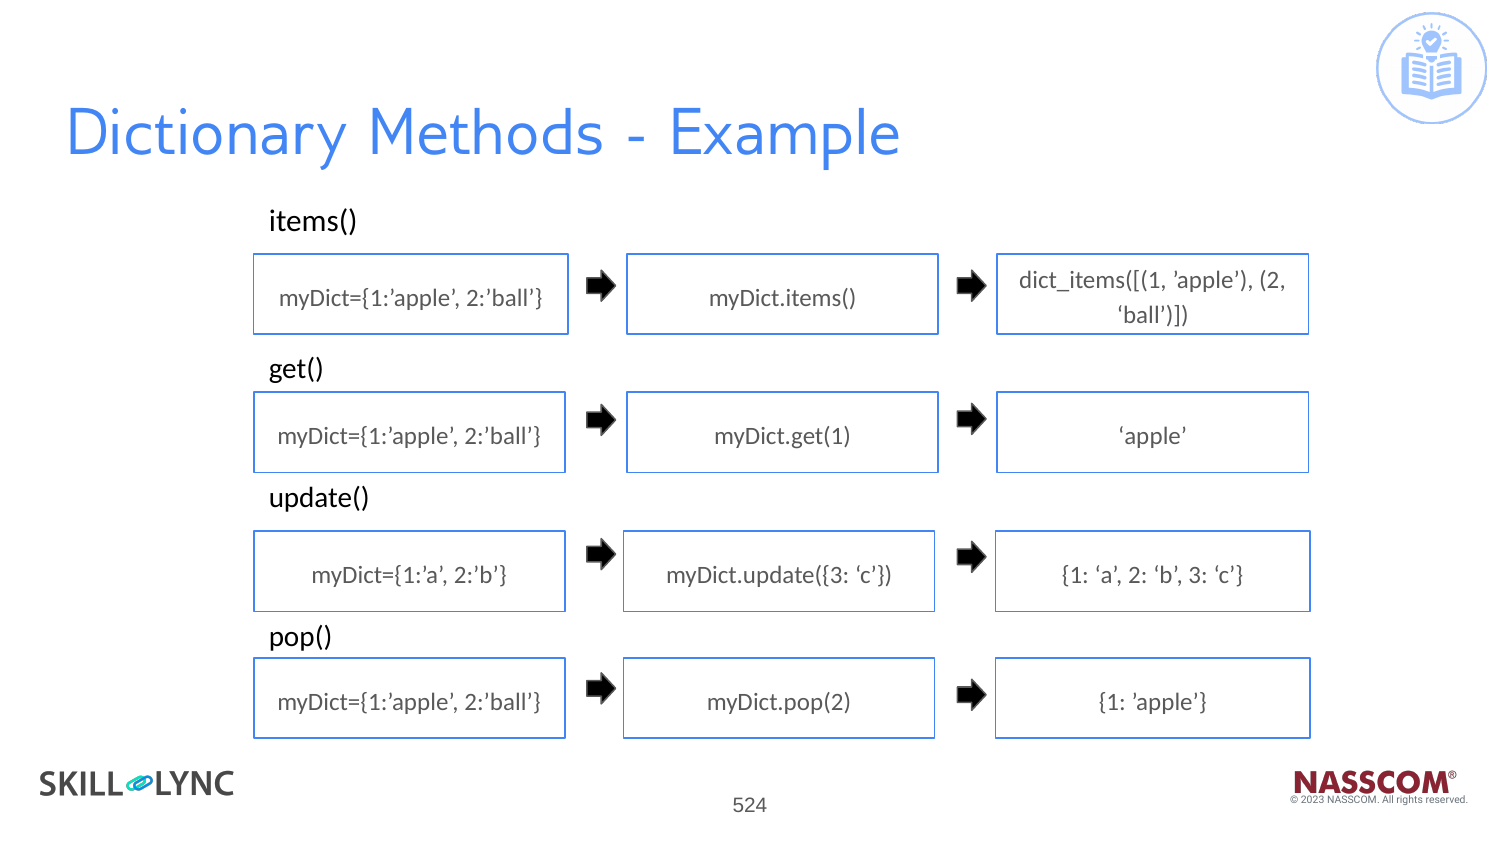

# Dictionary Methods - Example
items()
myDict={1:’apple’, 2:’ball’}
myDict.items()
dict_items([(1, ’apple’), (2, ‘ball’)])
get()
myDict={1:’apple’, 2:’ball’}
myDict.get(1)
‘apple’
update()
myDict={1:’a’, 2:’b’}
myDict.update({3: ‘c’})
{1: ‘a’, 2: ‘b’, 3: ‘c’}
pop()
myDict={1:’apple’, 2:’ball’}
myDict.pop(2)
{1: ’apple’}

524